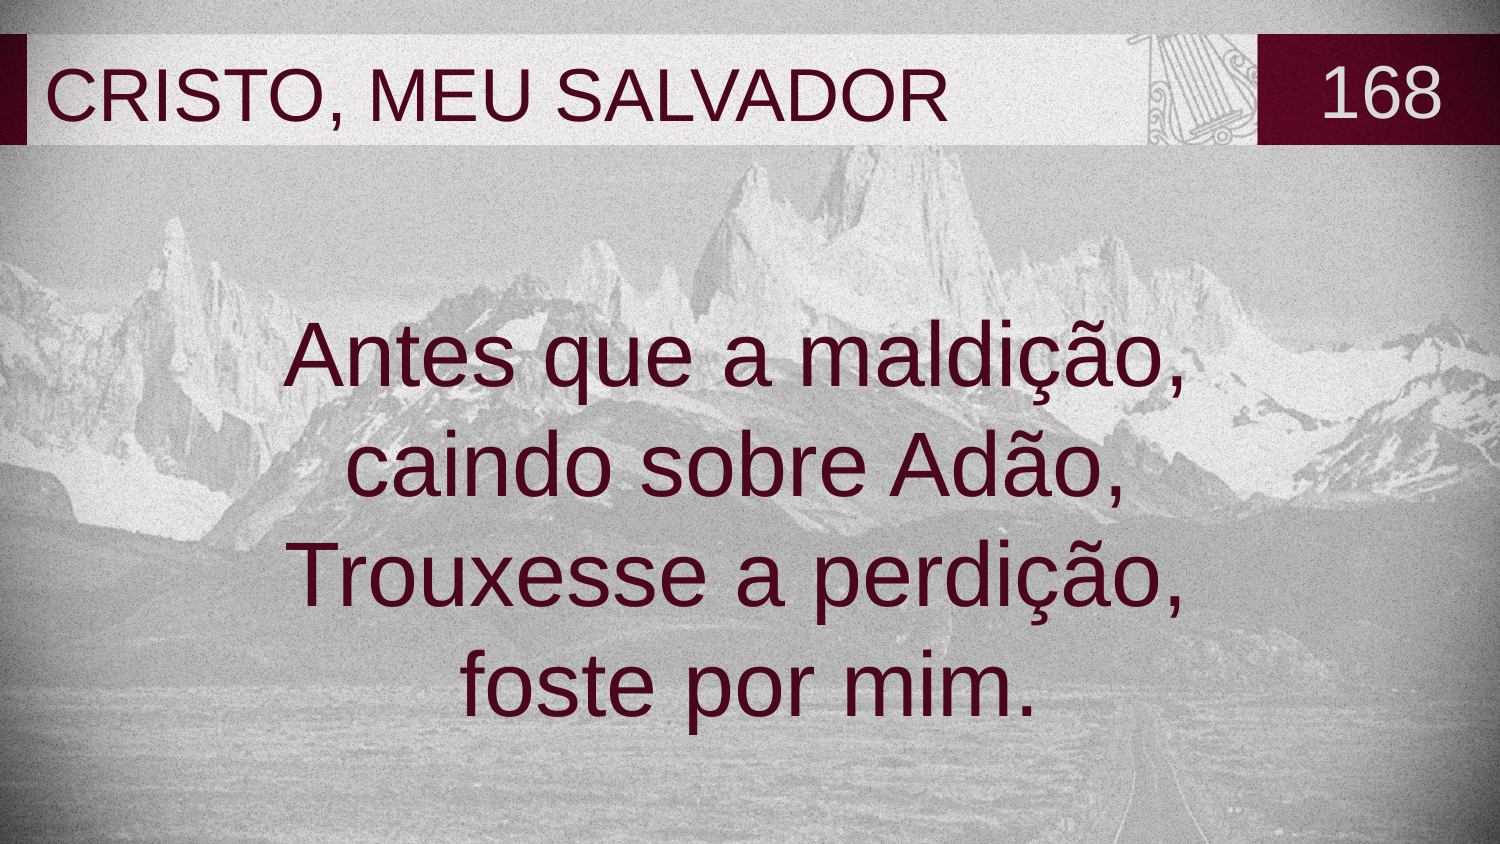

# CRISTO, MEU SALVADOR
168
Antes que a maldição,
caindo sobre Adão,
Trouxesse a perdição,
foste por mim.